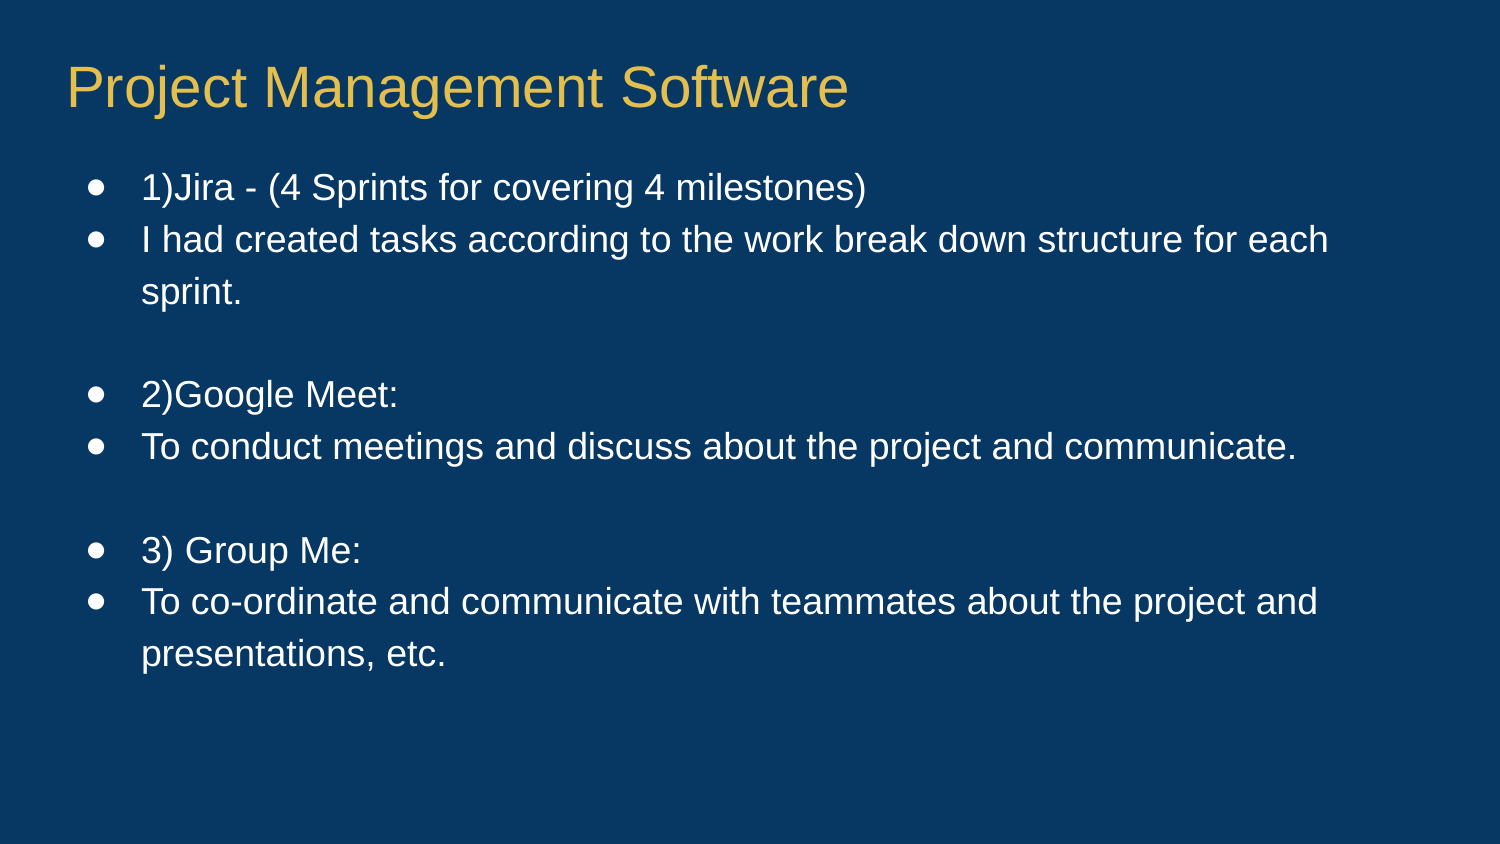

# Project Management Software
1)Jira - (4 Sprints for covering 4 milestones)
I had created tasks according to the work break down structure for each sprint.

2)Google Meet:
To conduct meetings and discuss about the project and communicate.

3) Group Me:
To co-ordinate and communicate with teammates about the project and presentations, etc.